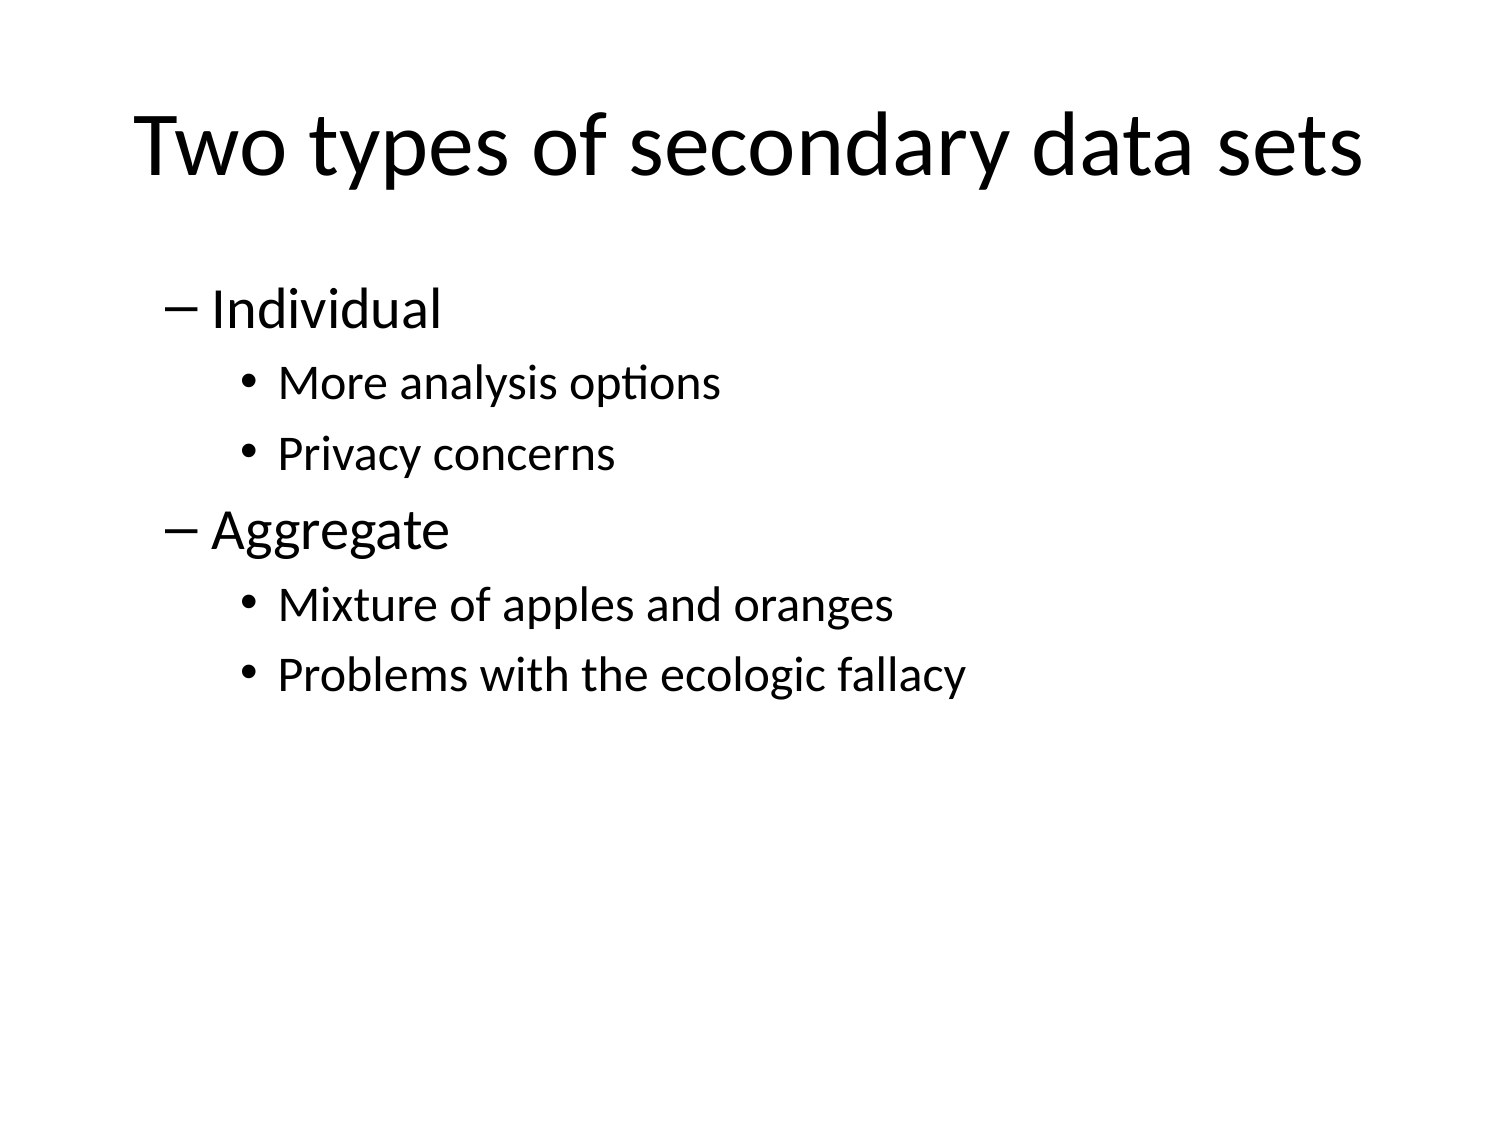

# Two types of secondary data sets
Individual
More analysis options
Privacy concerns
Aggregate
Mixture of apples and oranges
Problems with the ecologic fallacy